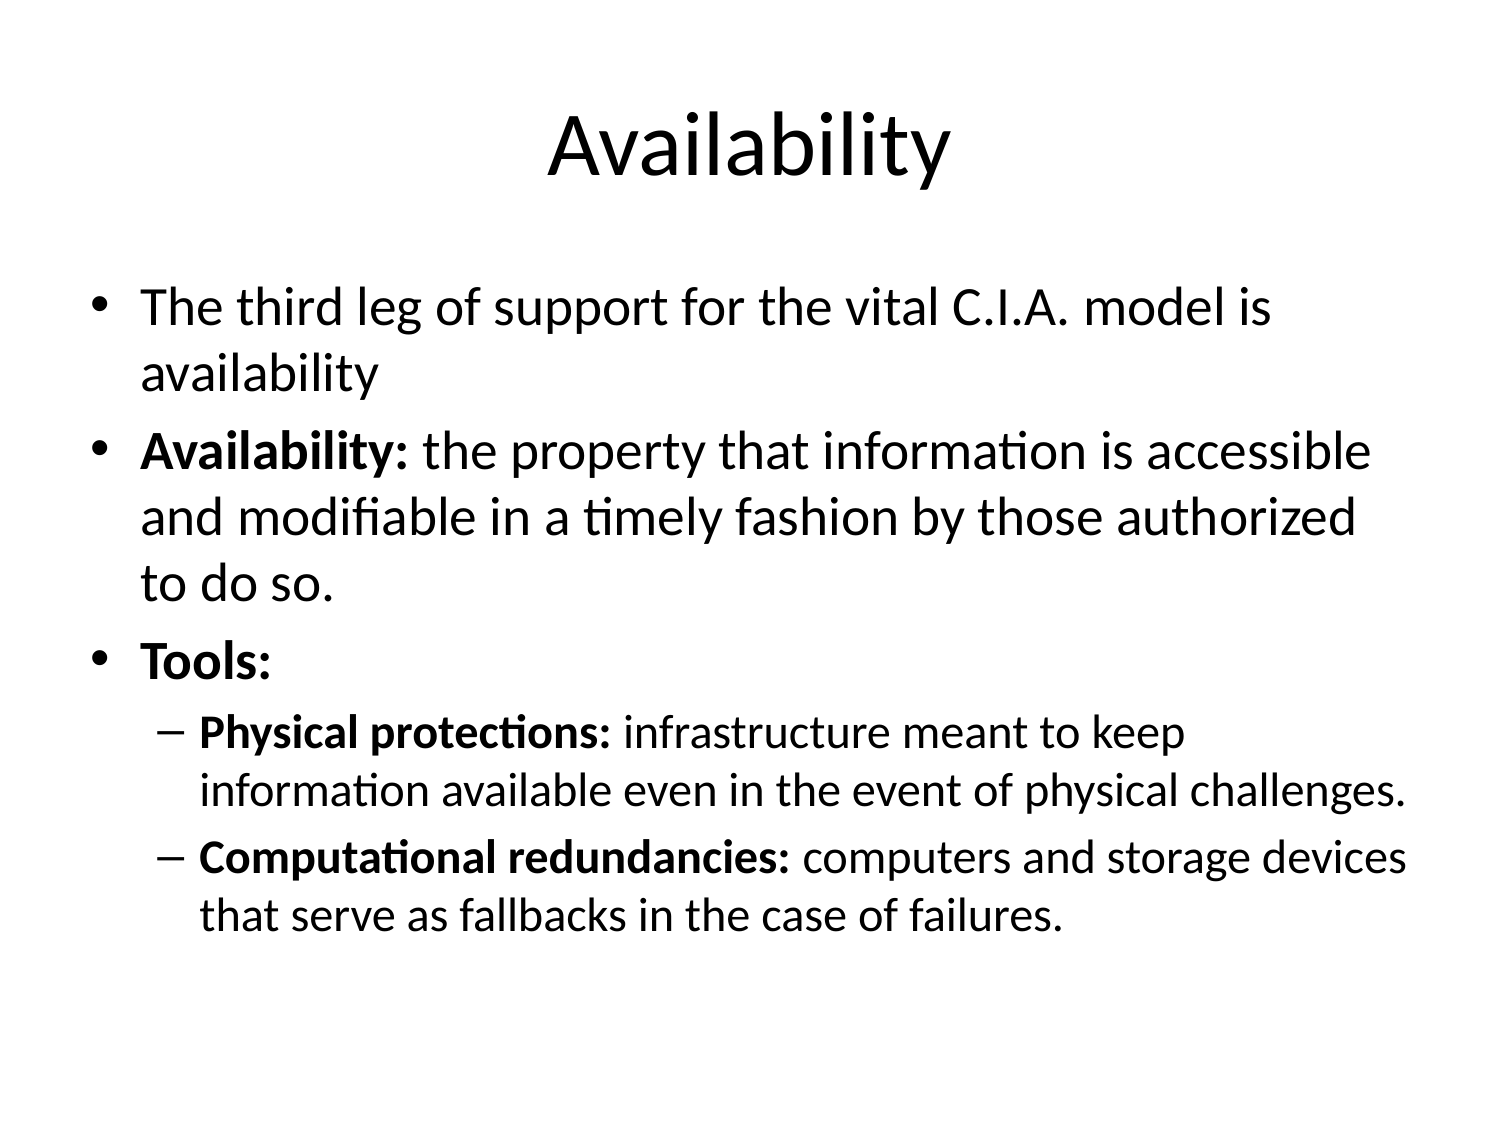

# Availability
The third leg of support for the vital C.I.A. model is availability
Availability: the property that information is accessible and modifiable in a timely fashion by those authorized to do so.
Tools:
Physical protections: infrastructure meant to keep information available even in the event of physical challenges.
Computational redundancies: computers and storage devices that serve as fallbacks in the case of failures.
29